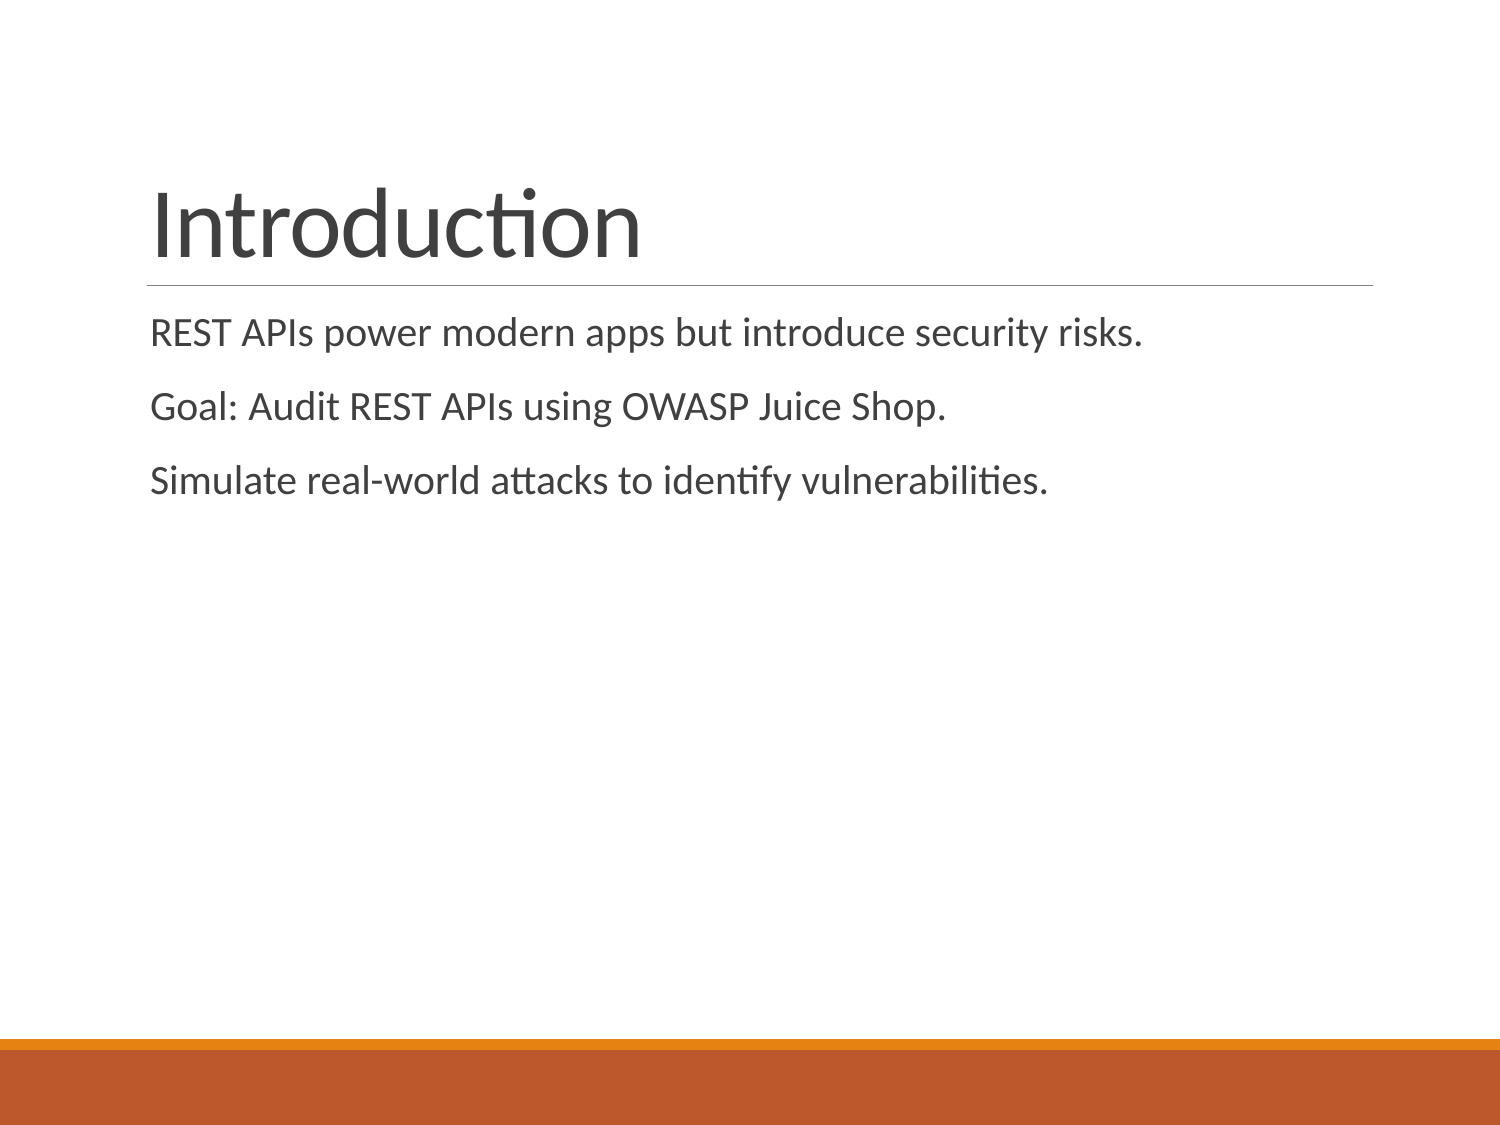

# Introduction
REST APIs power modern apps but introduce security risks.
Goal: Audit REST APIs using OWASP Juice Shop.
Simulate real-world attacks to identify vulnerabilities.